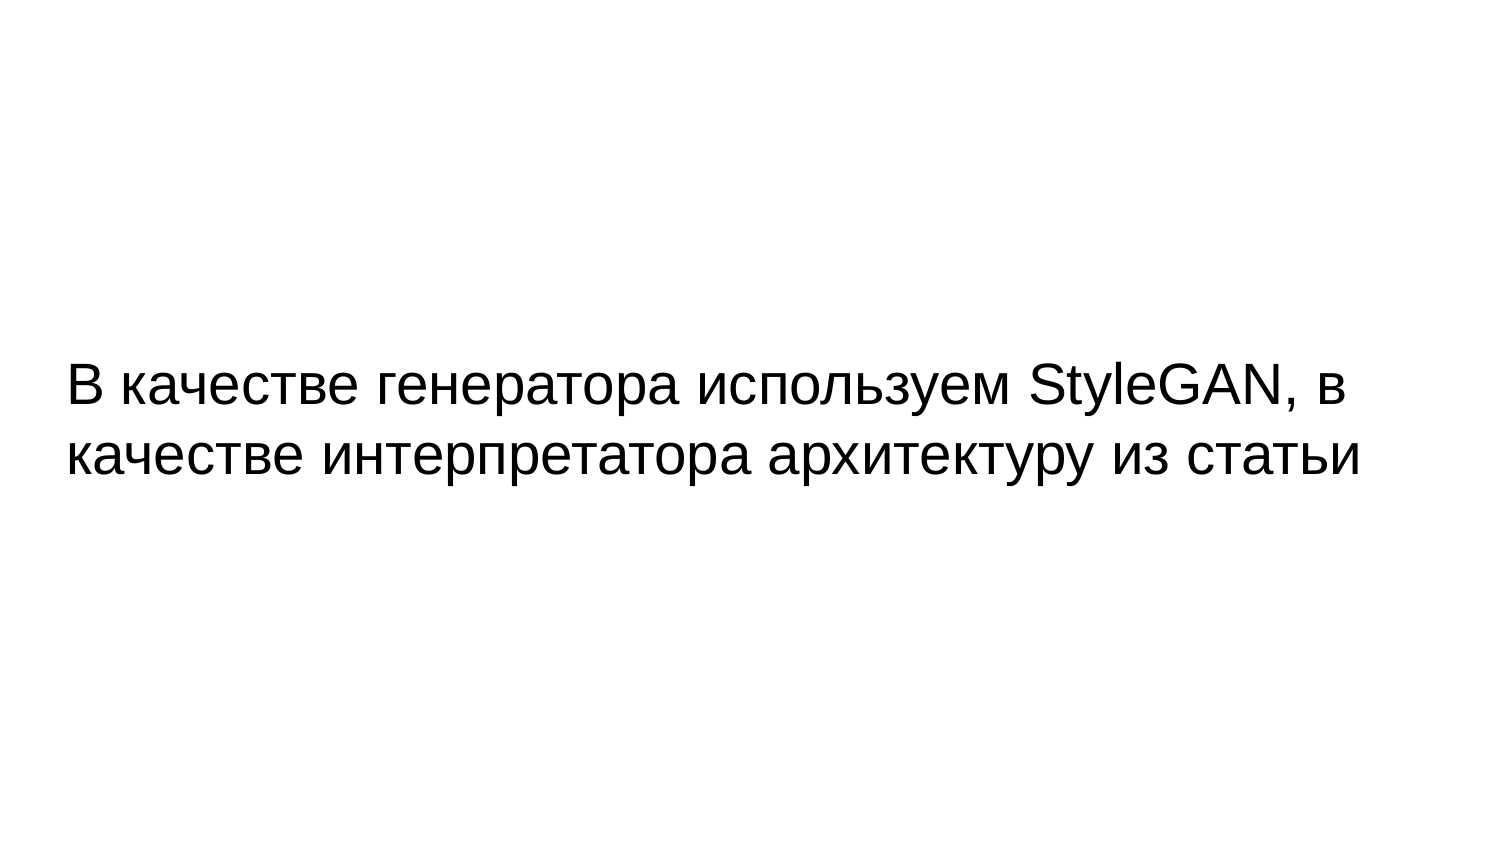

# В качестве генератора используем StyleGAN, в качестве интерпретатора архитектуру из статьи